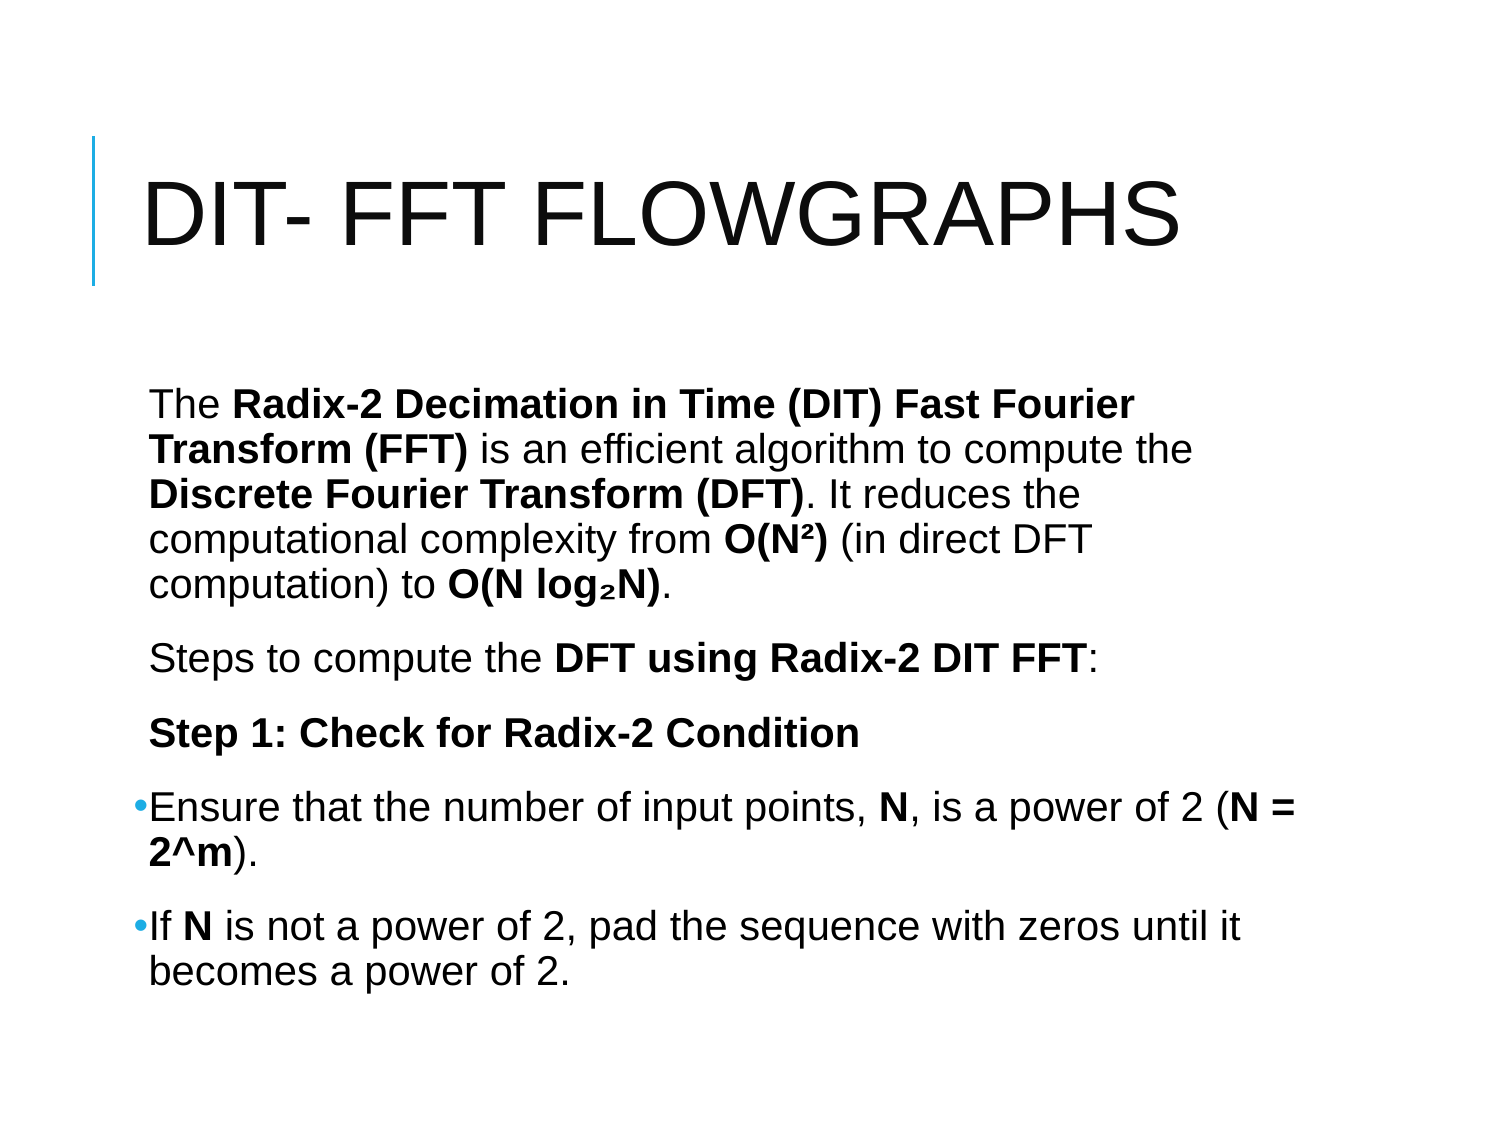

# DIT- FFT FLOWGRAPHS
The Radix-2 Decimation in Time (DIT) Fast Fourier Transform (FFT) is an efficient algorithm to compute the Discrete Fourier Transform (DFT). It reduces the computational complexity from O(N²) (in direct DFT computation) to O(N log₂N).
Steps to compute the DFT using Radix-2 DIT FFT:
Step 1: Check for Radix-2 Condition
Ensure that the number of input points, N, is a power of 2 (N = 2^m).
If N is not a power of 2, pad the sequence with zeros until it becomes a power of 2.